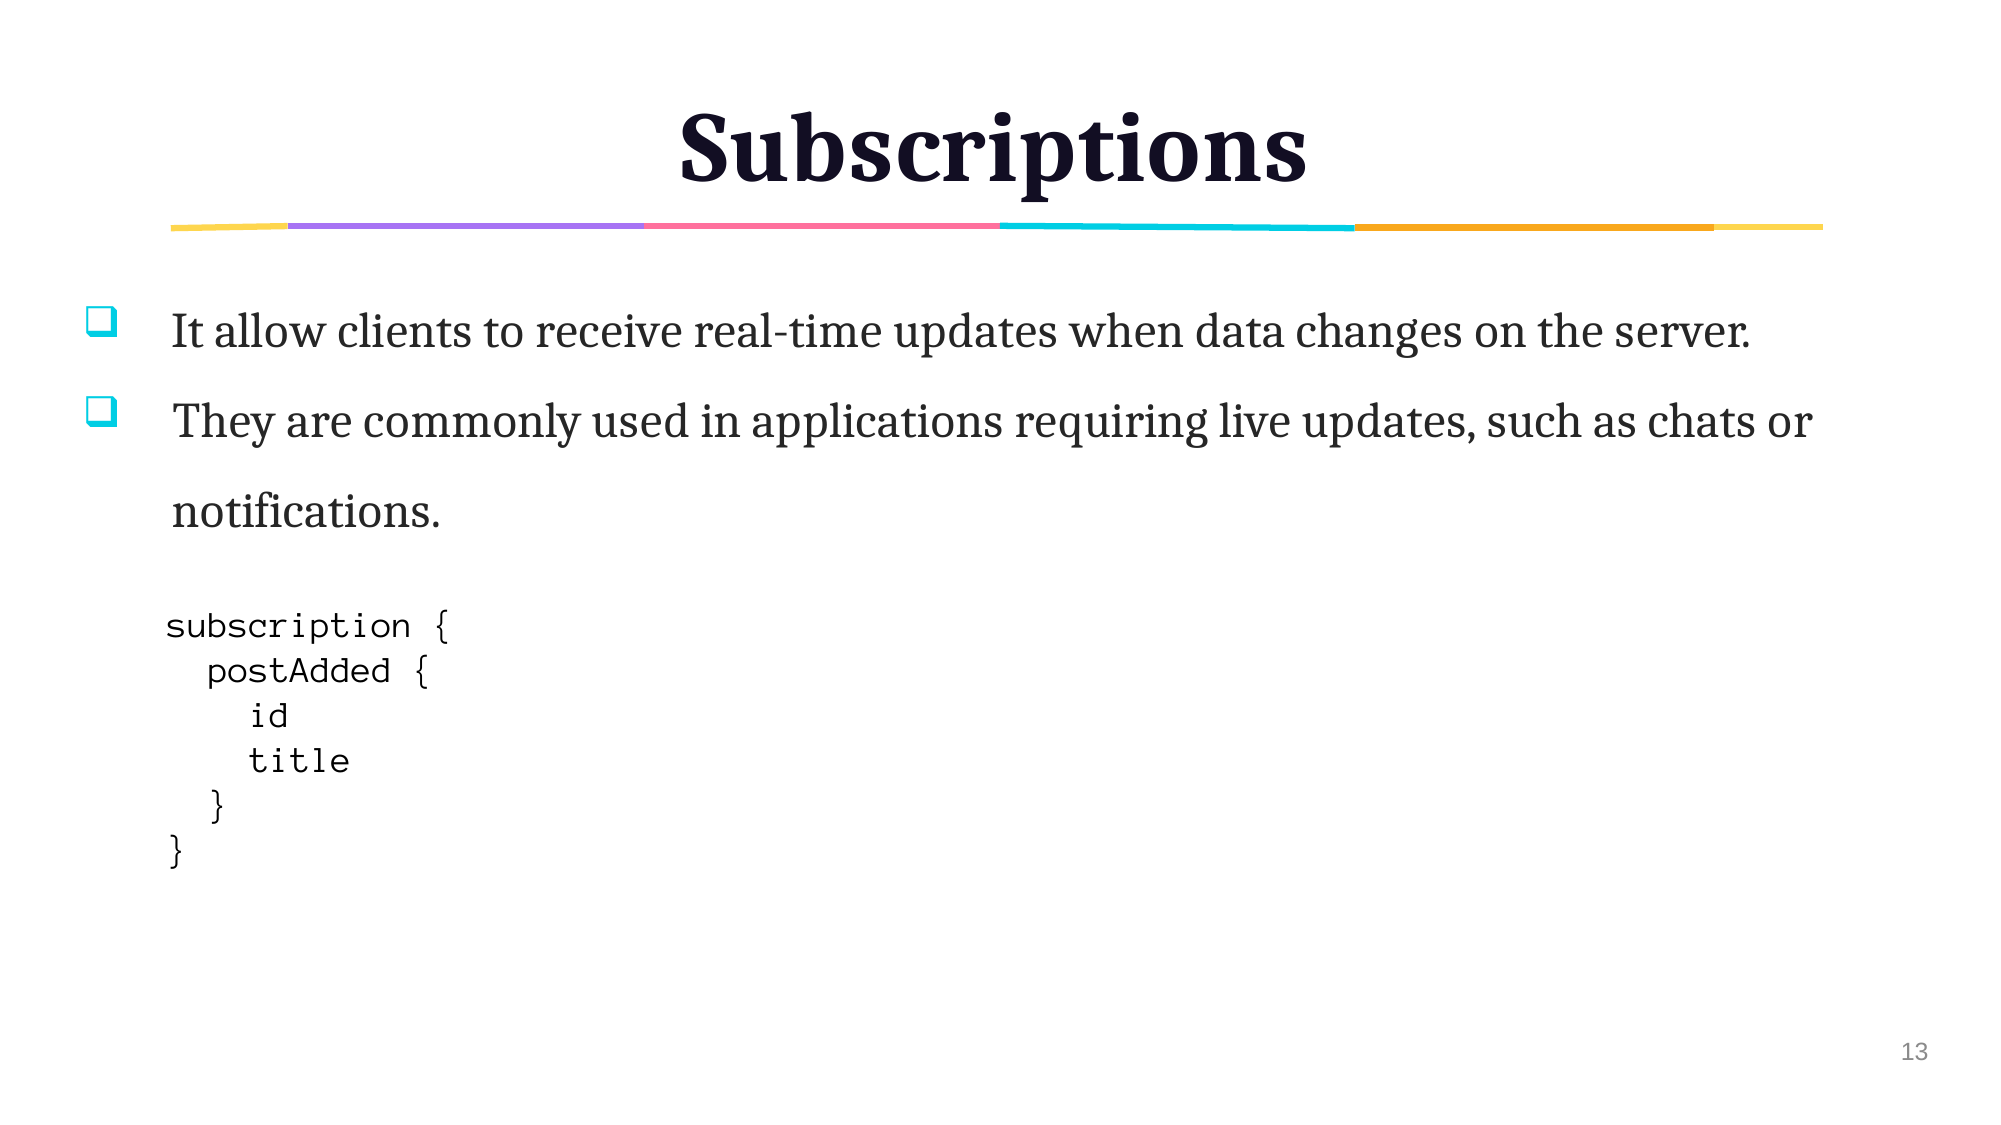

# Subscriptions
It allow clients to receive real-time updates when data changes on the server.
They are commonly used in applications requiring live updates, such as chats or notifications.
subscription {
  postAdded {
    id
    title
  }
}

13